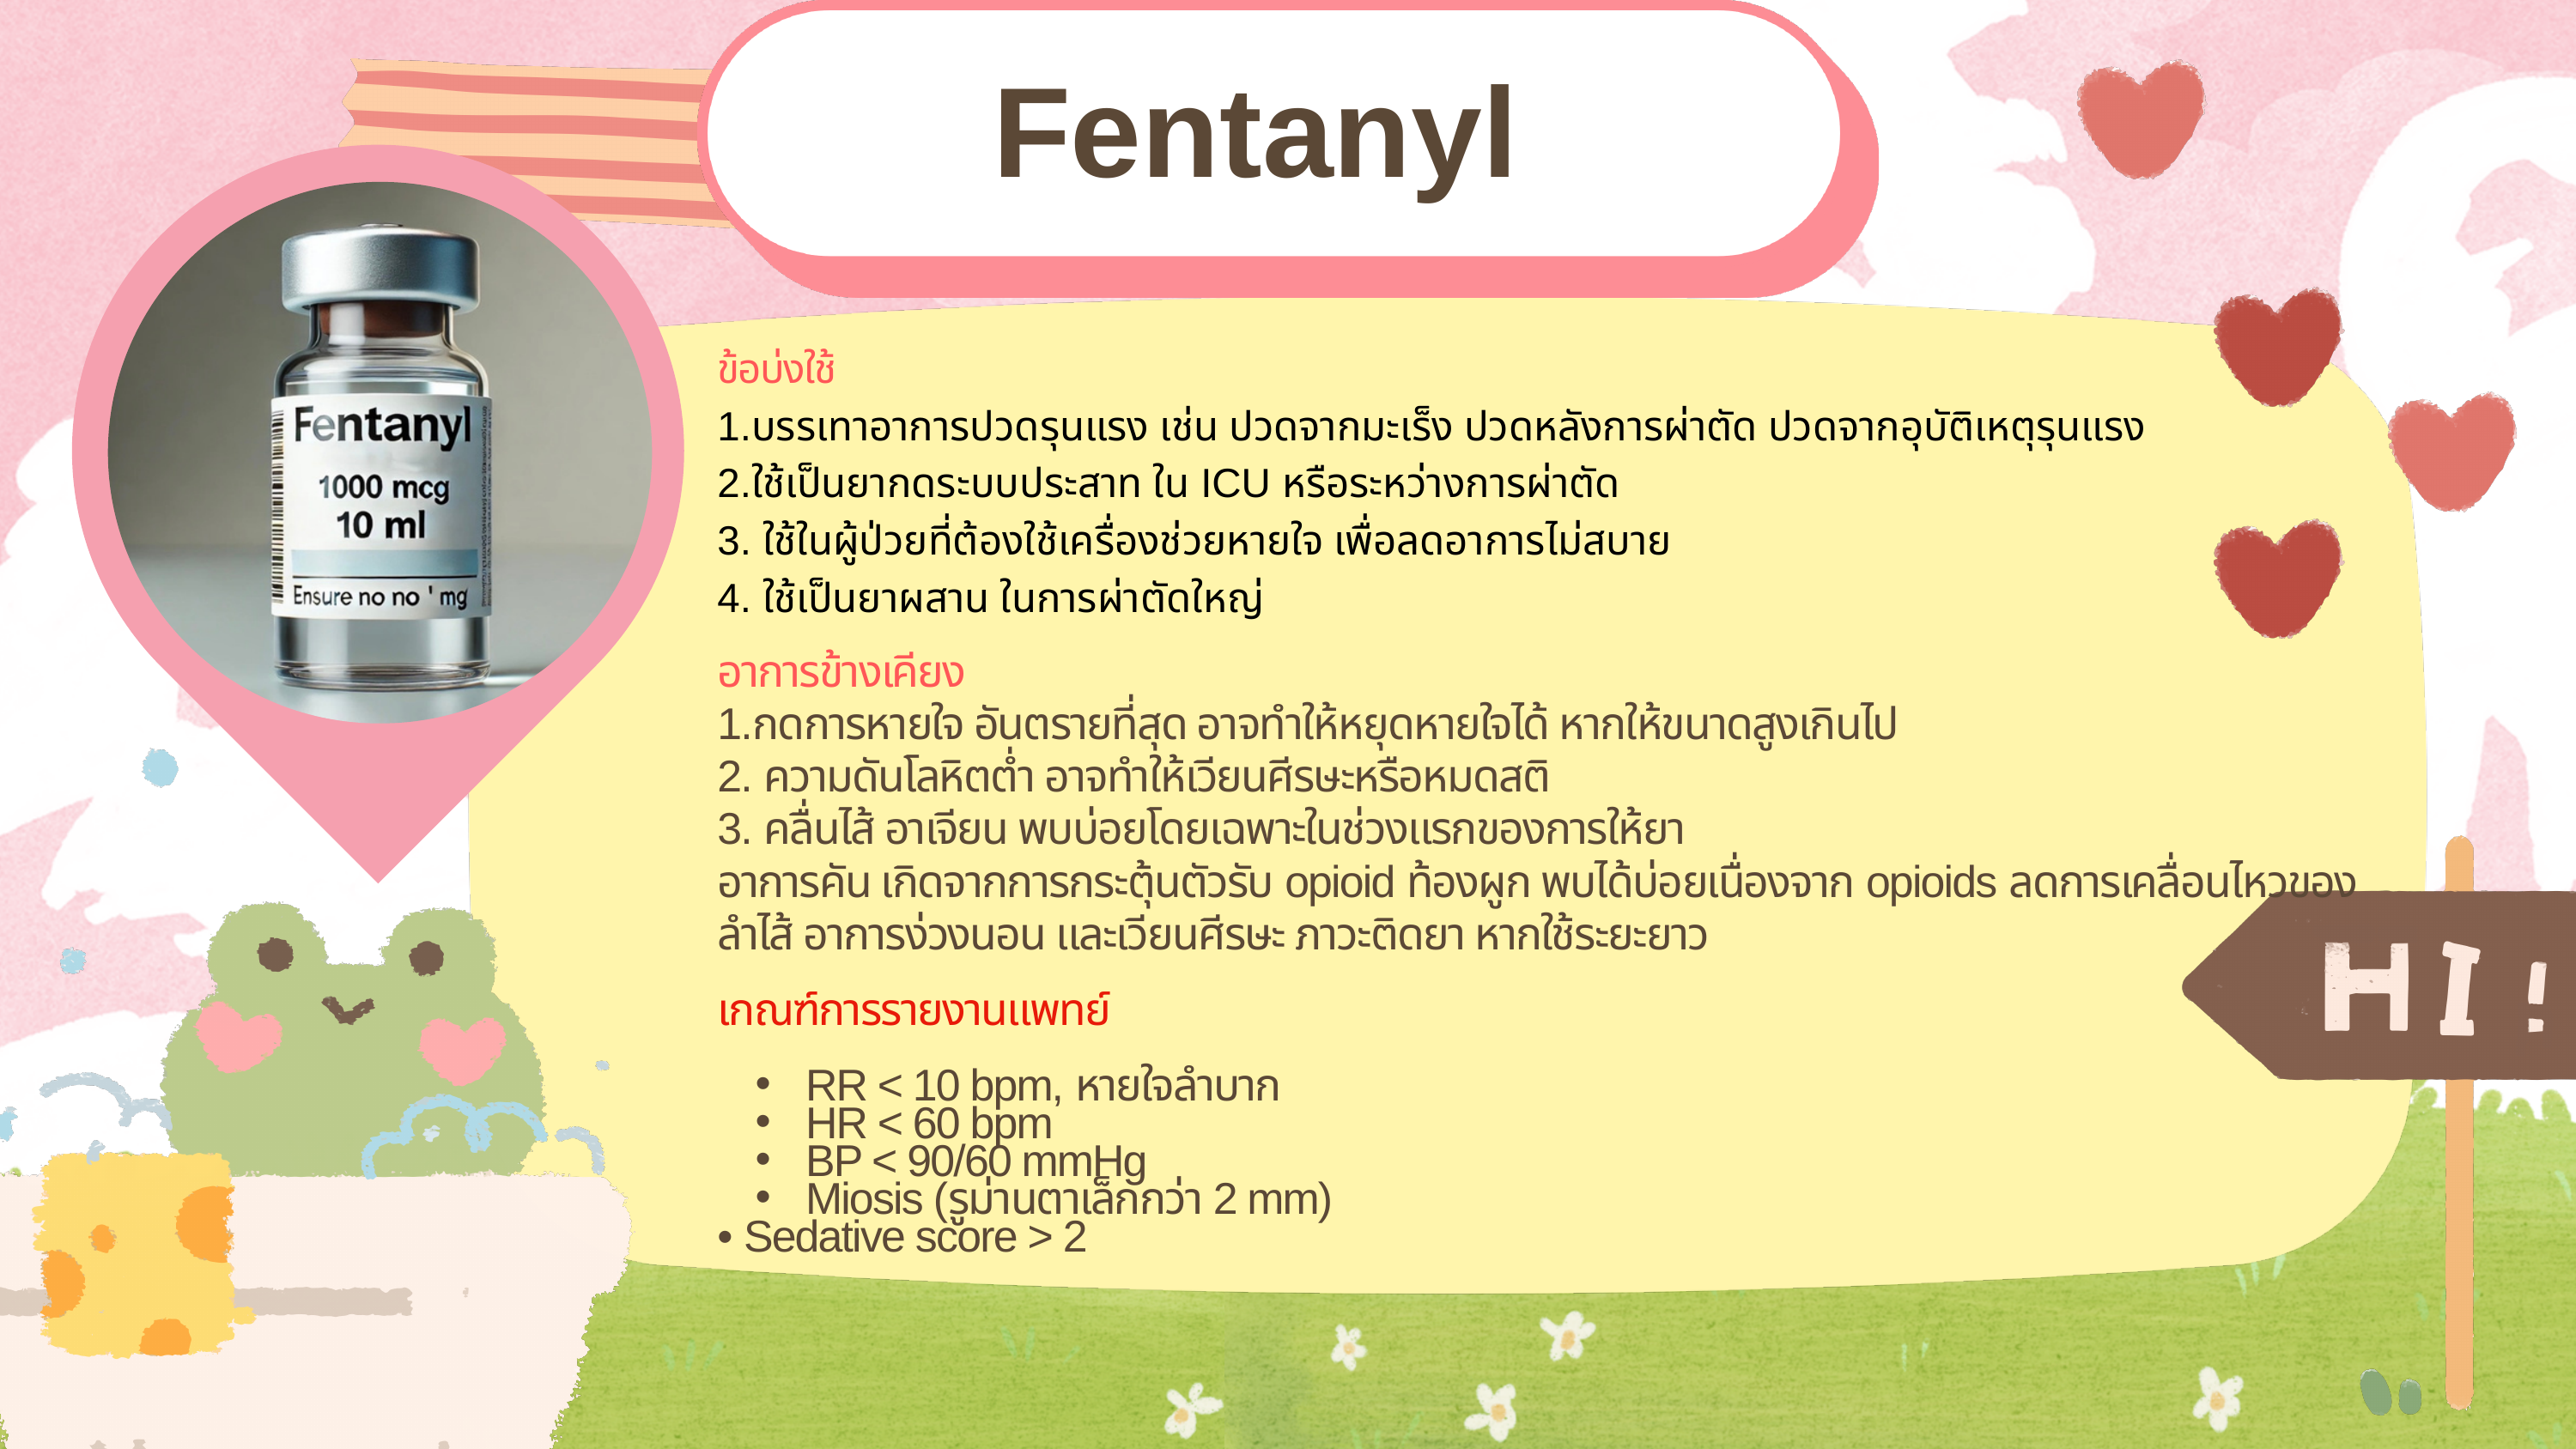

Fentanyl

ข้อบ่งใช้
1.บรรเทาอาการปวดรุนแรง เช่น ปวดจากมะเร็ง ปวดหลังการผ่าตัด ปวดจากอุบัติเหตุรุนแรง
2.ใช้เป็นยากดระบบประสาท ใน ICU หรือระหว่างการผ่าตัด
3. ใช้ในผู้ป่วยที่ต้องใช้เครื่องช่วยหายใจ เพื่อลดอาการไม่สบาย
4. ใช้เป็นยาผสาน ในการผ่าตัดใหญ่

อาการข้างเคียง
1.กดการหายใจ อันตรายที่สุด อาจทำให้หยุดหายใจได้ หากให้ขนาดสูงเกินไป
2. ความดันโลหิตต่ำ อาจทำให้เวียนศีรษะหรือหมดสติ
3. คลื่นไส้ อาเจียน พบบ่อยโดยเฉพาะในช่วงแรกของการให้ยา
อาการคัน เกิดจากการกระตุ้นตัวรับ opioid ท้องผูก พบได้บ่อยเนื่องจาก opioids ลดการเคลื่อนไหวของลำไส้ อาการง่วงนอน และเวียนศีรษะ ภาวะติดยา หากใช้ระยะยาว

เกณฑ์การรายงานแพทย์

 RR < 10 bpm, หายใจลำบาก
 HR < 60 bpm
 BP < 90/60 mmHg
 Miosis (รูม่านตาเล็กกว่า 2 mm)
• Sedative score > 2